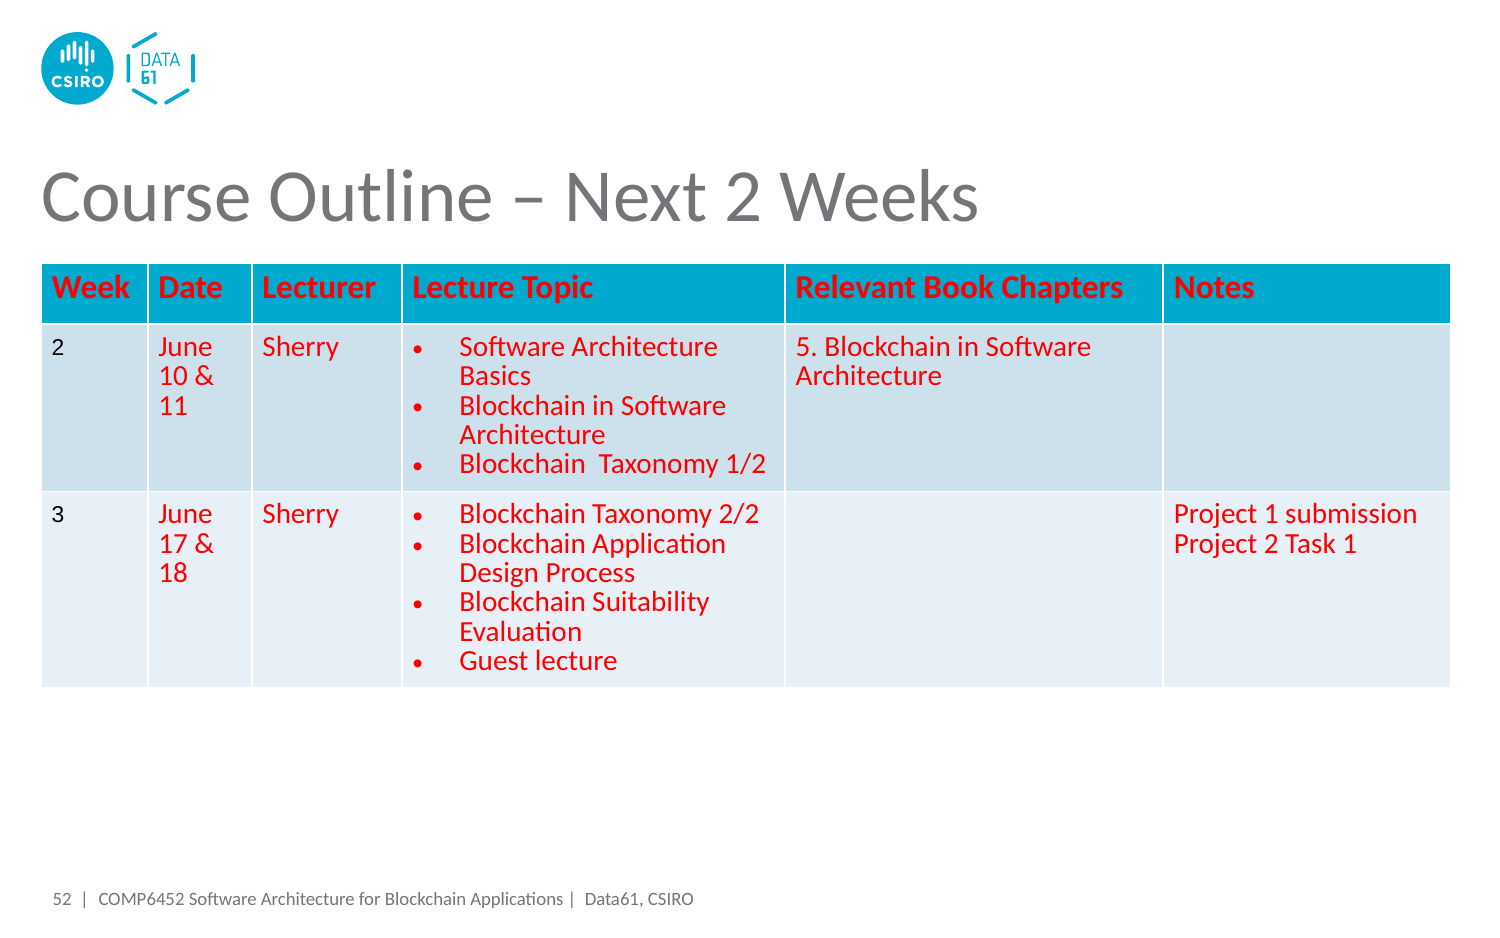

# Course Outline – Next 2 Weeks
| Week | Date | Lecturer | Lecture Topic | Relevant Book Chapters | Notes |
| --- | --- | --- | --- | --- | --- |
| 2 | June 10 & 11 | Sherry | Software Architecture Basics Blockchain in Software Architecture Blockchain Taxonomy 1/2 | 5. Blockchain in Software Architecture |  |
| 3 | June 17 & 18 | Sherry | Blockchain Taxonomy 2/2 Blockchain Application Design Process Blockchain Suitability Evaluation Guest lecture |  | Project 1 submission Project 2 Task 1 |
52  |
COMP6452 Software Architecture for Blockchain Applications |  Data61, CSIRO